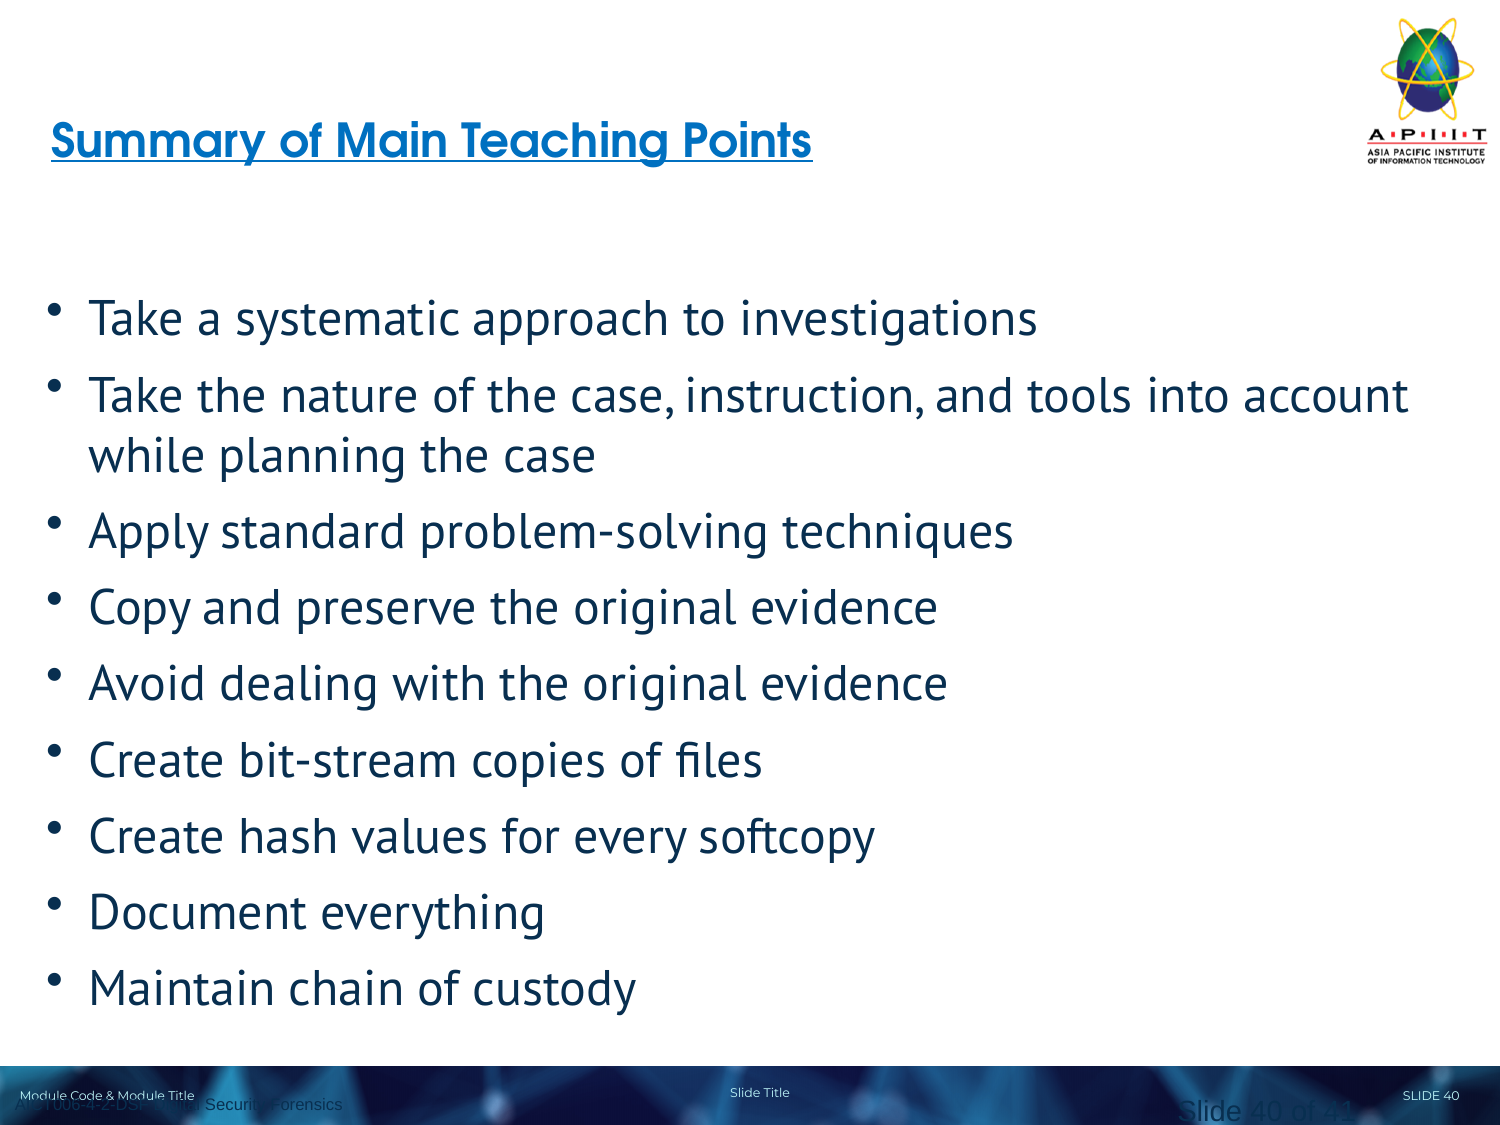

# Summary of Main Teaching Points
Take a systematic approach to investigations
Take the nature of the case, instruction, and tools into account while planning the case
Apply standard problem-solving techniques
Copy and preserve the original evidence
Avoid dealing with the original evidence
Create bit-stream copies of files
Create hash values for every softcopy
Document everything
Maintain chain of custody
Slide 40 of 41